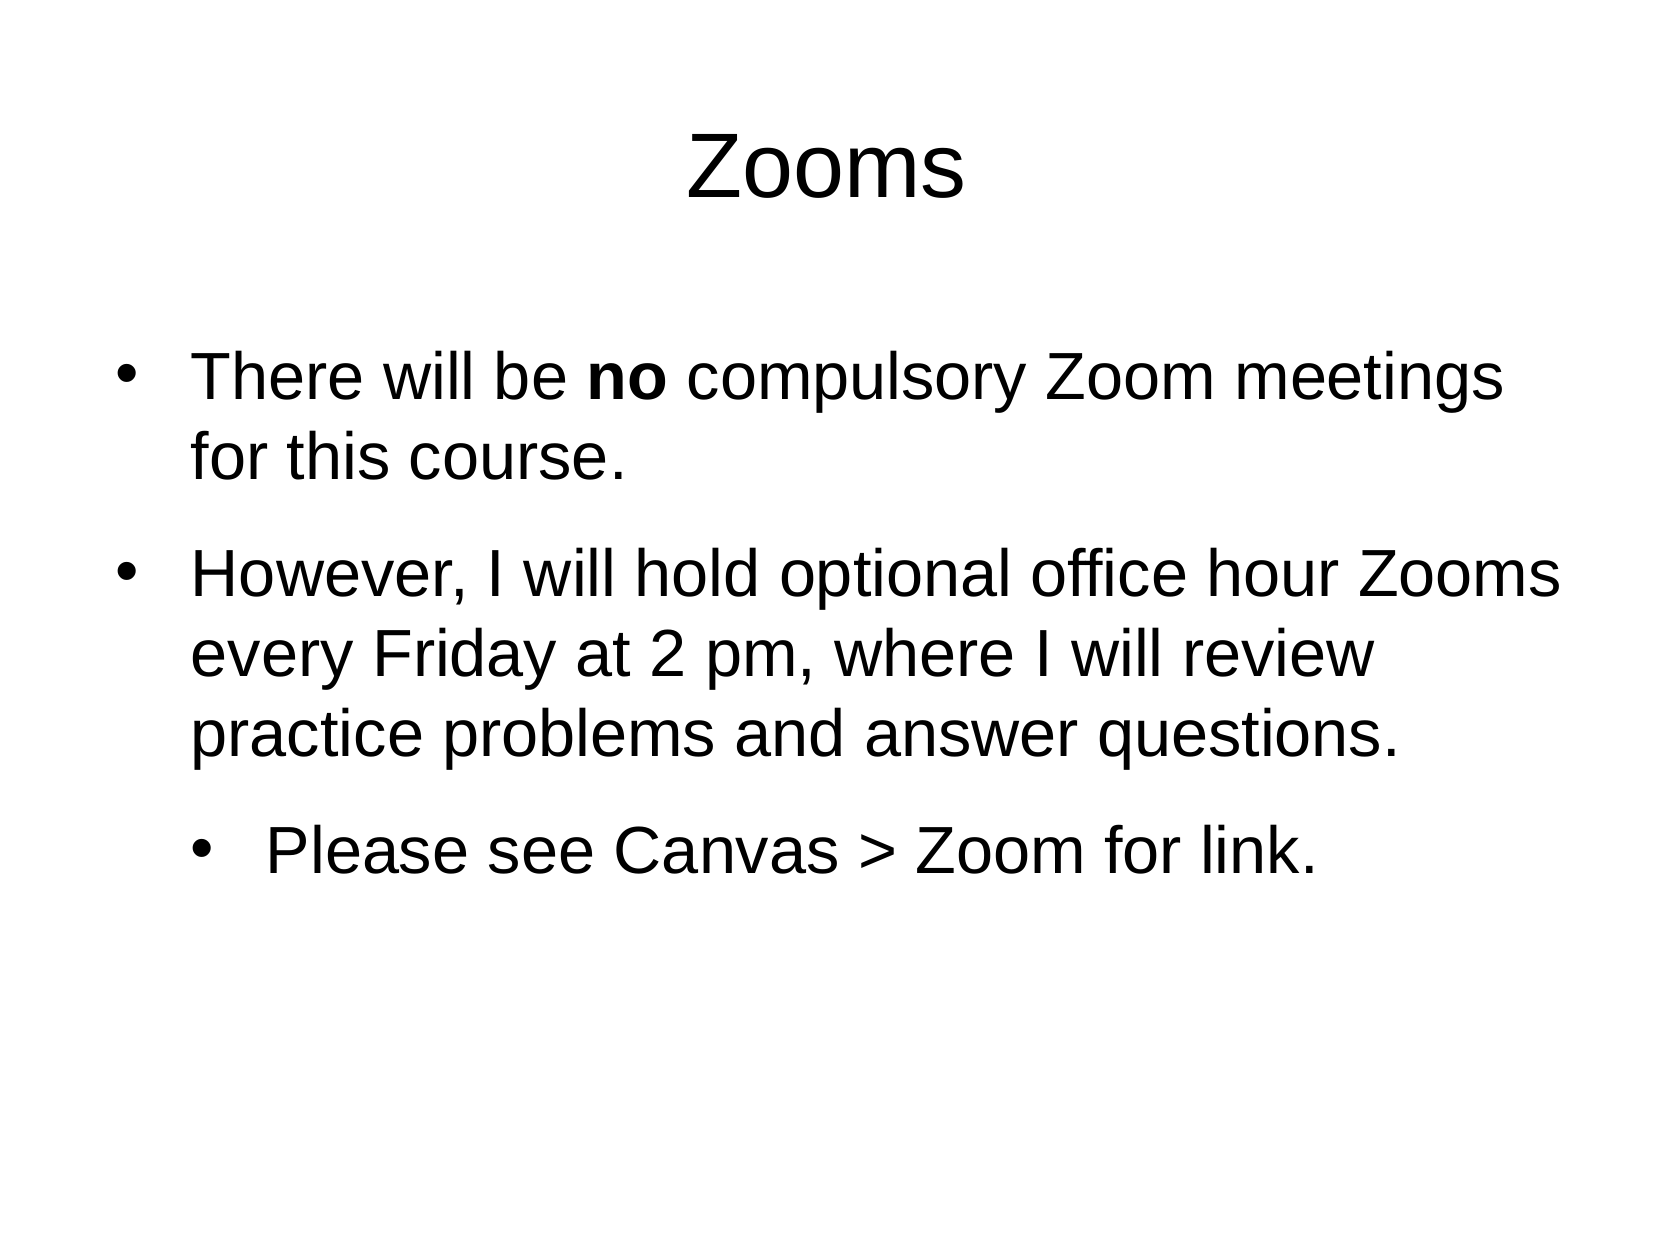

Zooms
There will be no compulsory Zoom meetings for this course.
However, I will hold optional office hour Zooms every Friday at 2 pm, where I will review practice problems and answer questions.
Please see Canvas > Zoom for link.